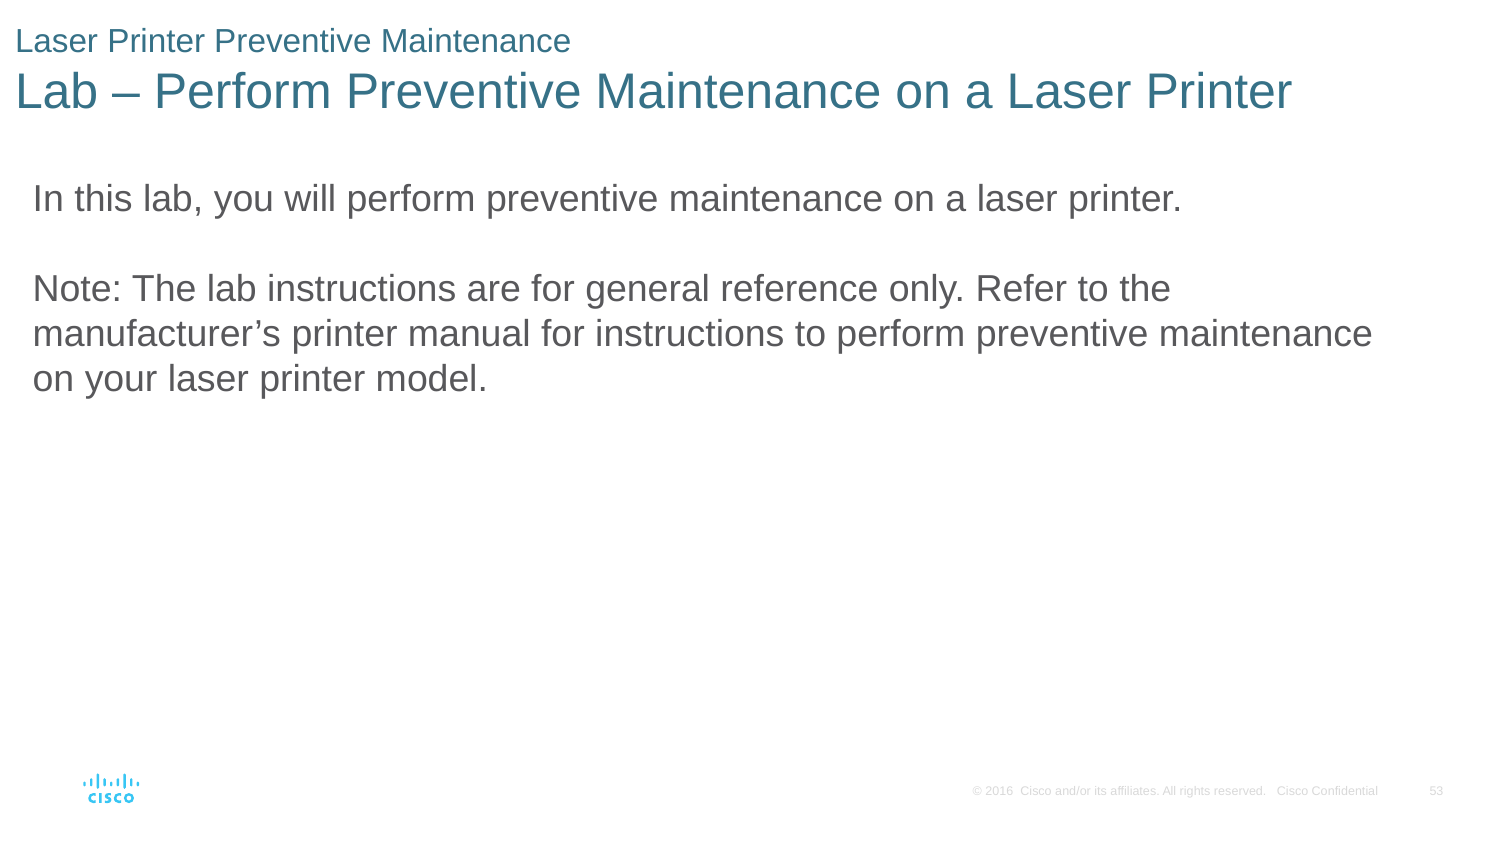

# Laser Printer Preventive Maintenance Lab – Perform Preventive Maintenance on a Laser Printer
In this lab, you will perform preventive maintenance on a laser printer.

Note: The lab instructions are for general reference only. Refer to the manufacturer’s printer manual for instructions to perform preventive maintenance on your laser printer model.